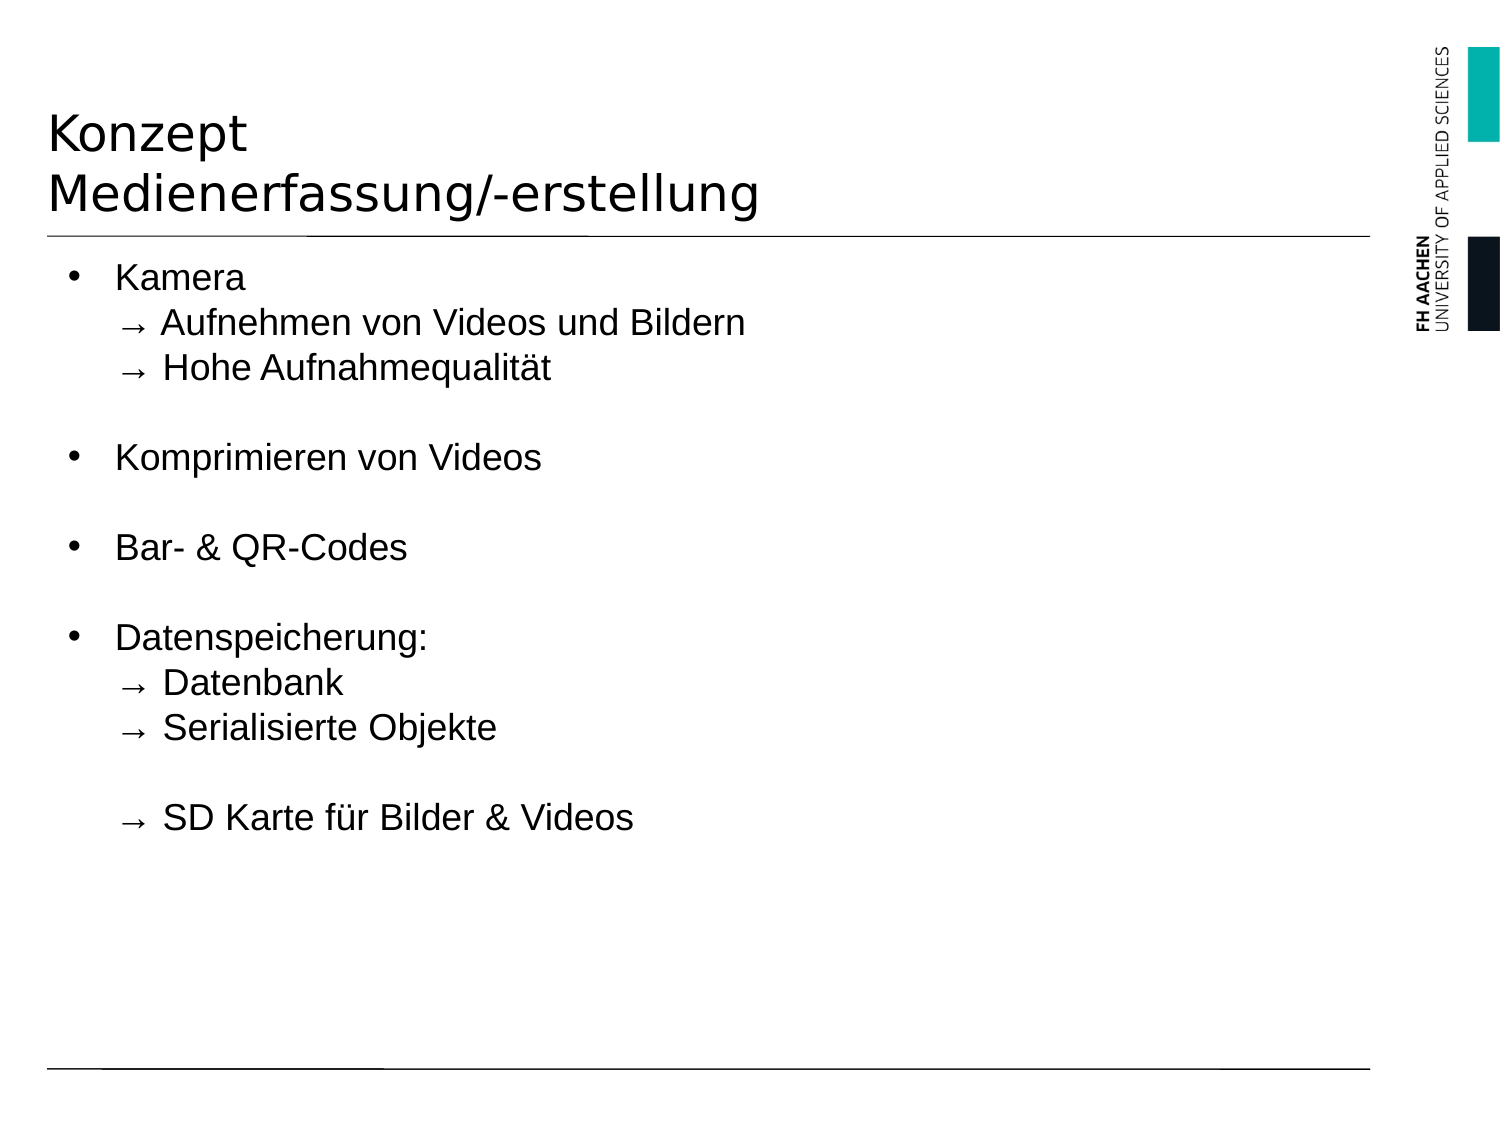

# Konzept Medienerfassung/-erstellung
Kamera
→ Aufnehmen von Videos und Bildern
→ Hohe Aufnahmequalität

Komprimieren von Videos

Bar- & QR-Codes

Datenspeicherung:
→ Datenbank
→ Serialisierte Objekte
→ SD Karte für Bilder & Videos